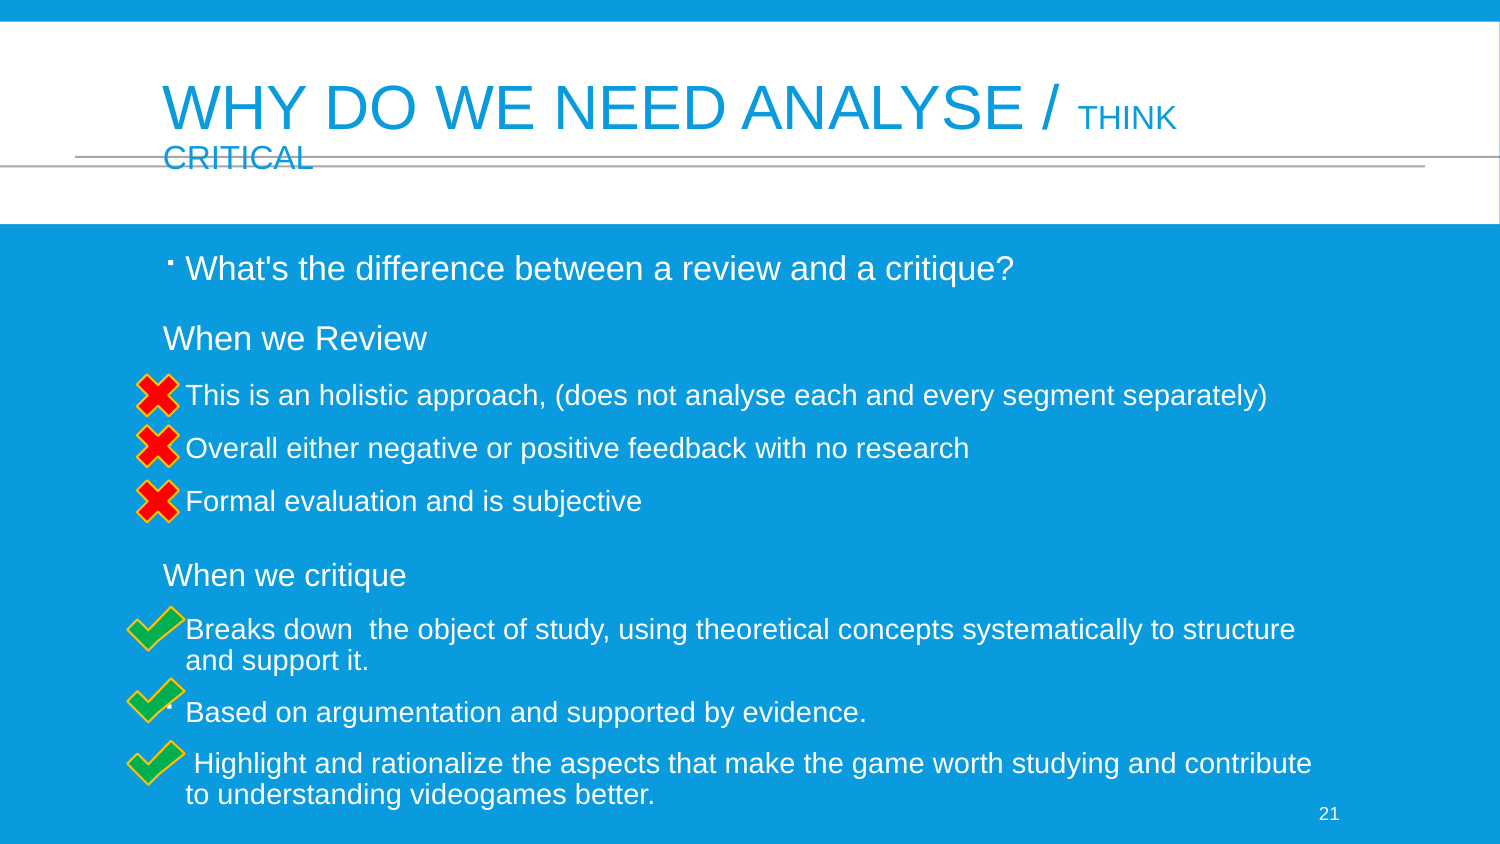

# Why do we need analyse / Think Critical
What's the difference between a review and a critique?

When we Review
This is an holistic approach, (does not analyse each and every segment separately)
Overall either negative or positive feedback with no research
Formal evaluation and is subjective

When we critique
Breaks down  the object of study, using theoretical concepts systematically to structure and support it.
Based on argumentation and supported by evidence.
 Highlight and rationalize the aspects that make the game worth studying and contribute to understanding videogames better.

21